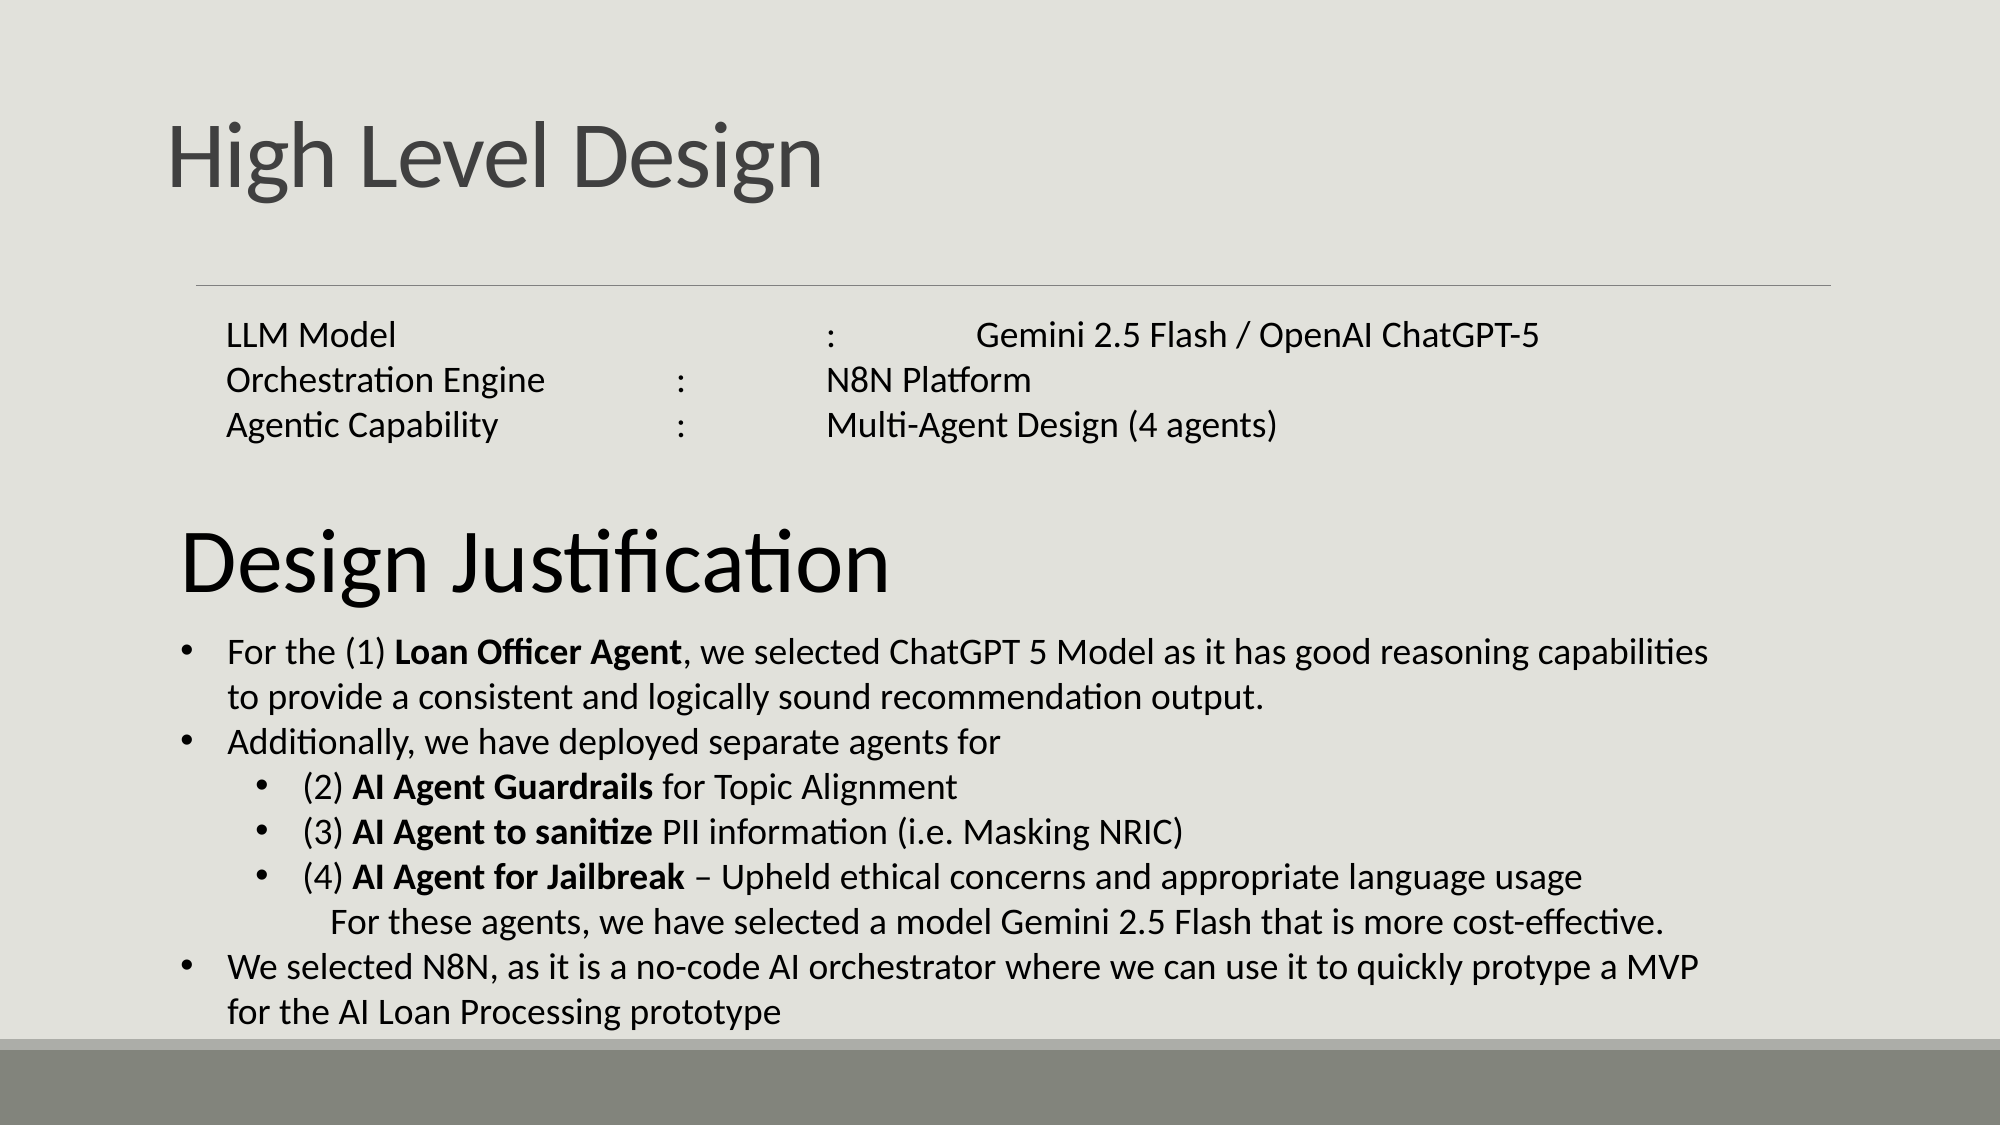

# High Level Design
LLM Model			:	Gemini 2.5 Flash / OpenAI ChatGPT-5
Orchestration Engine	:	N8N Platform
Agentic Capability		:	Multi-Agent Design (4 agents)

Design Justification
For the (1) Loan Officer Agent, we selected ChatGPT 5 Model as it has good reasoning capabilities to provide a consistent and logically sound recommendation output.
Additionally, we have deployed separate agents for
(2) AI Agent Guardrails for Topic Alignment
(3) AI Agent to sanitize PII information (i.e. Masking NRIC)
(4) AI Agent for Jailbreak – Upheld ethical concerns and appropriate language usage
	For these agents, we have selected a model Gemini 2.5 Flash that is more cost-effective.
We selected N8N, as it is a no-code AI orchestrator where we can use it to quickly protype a MVP for the AI Loan Processing prototype